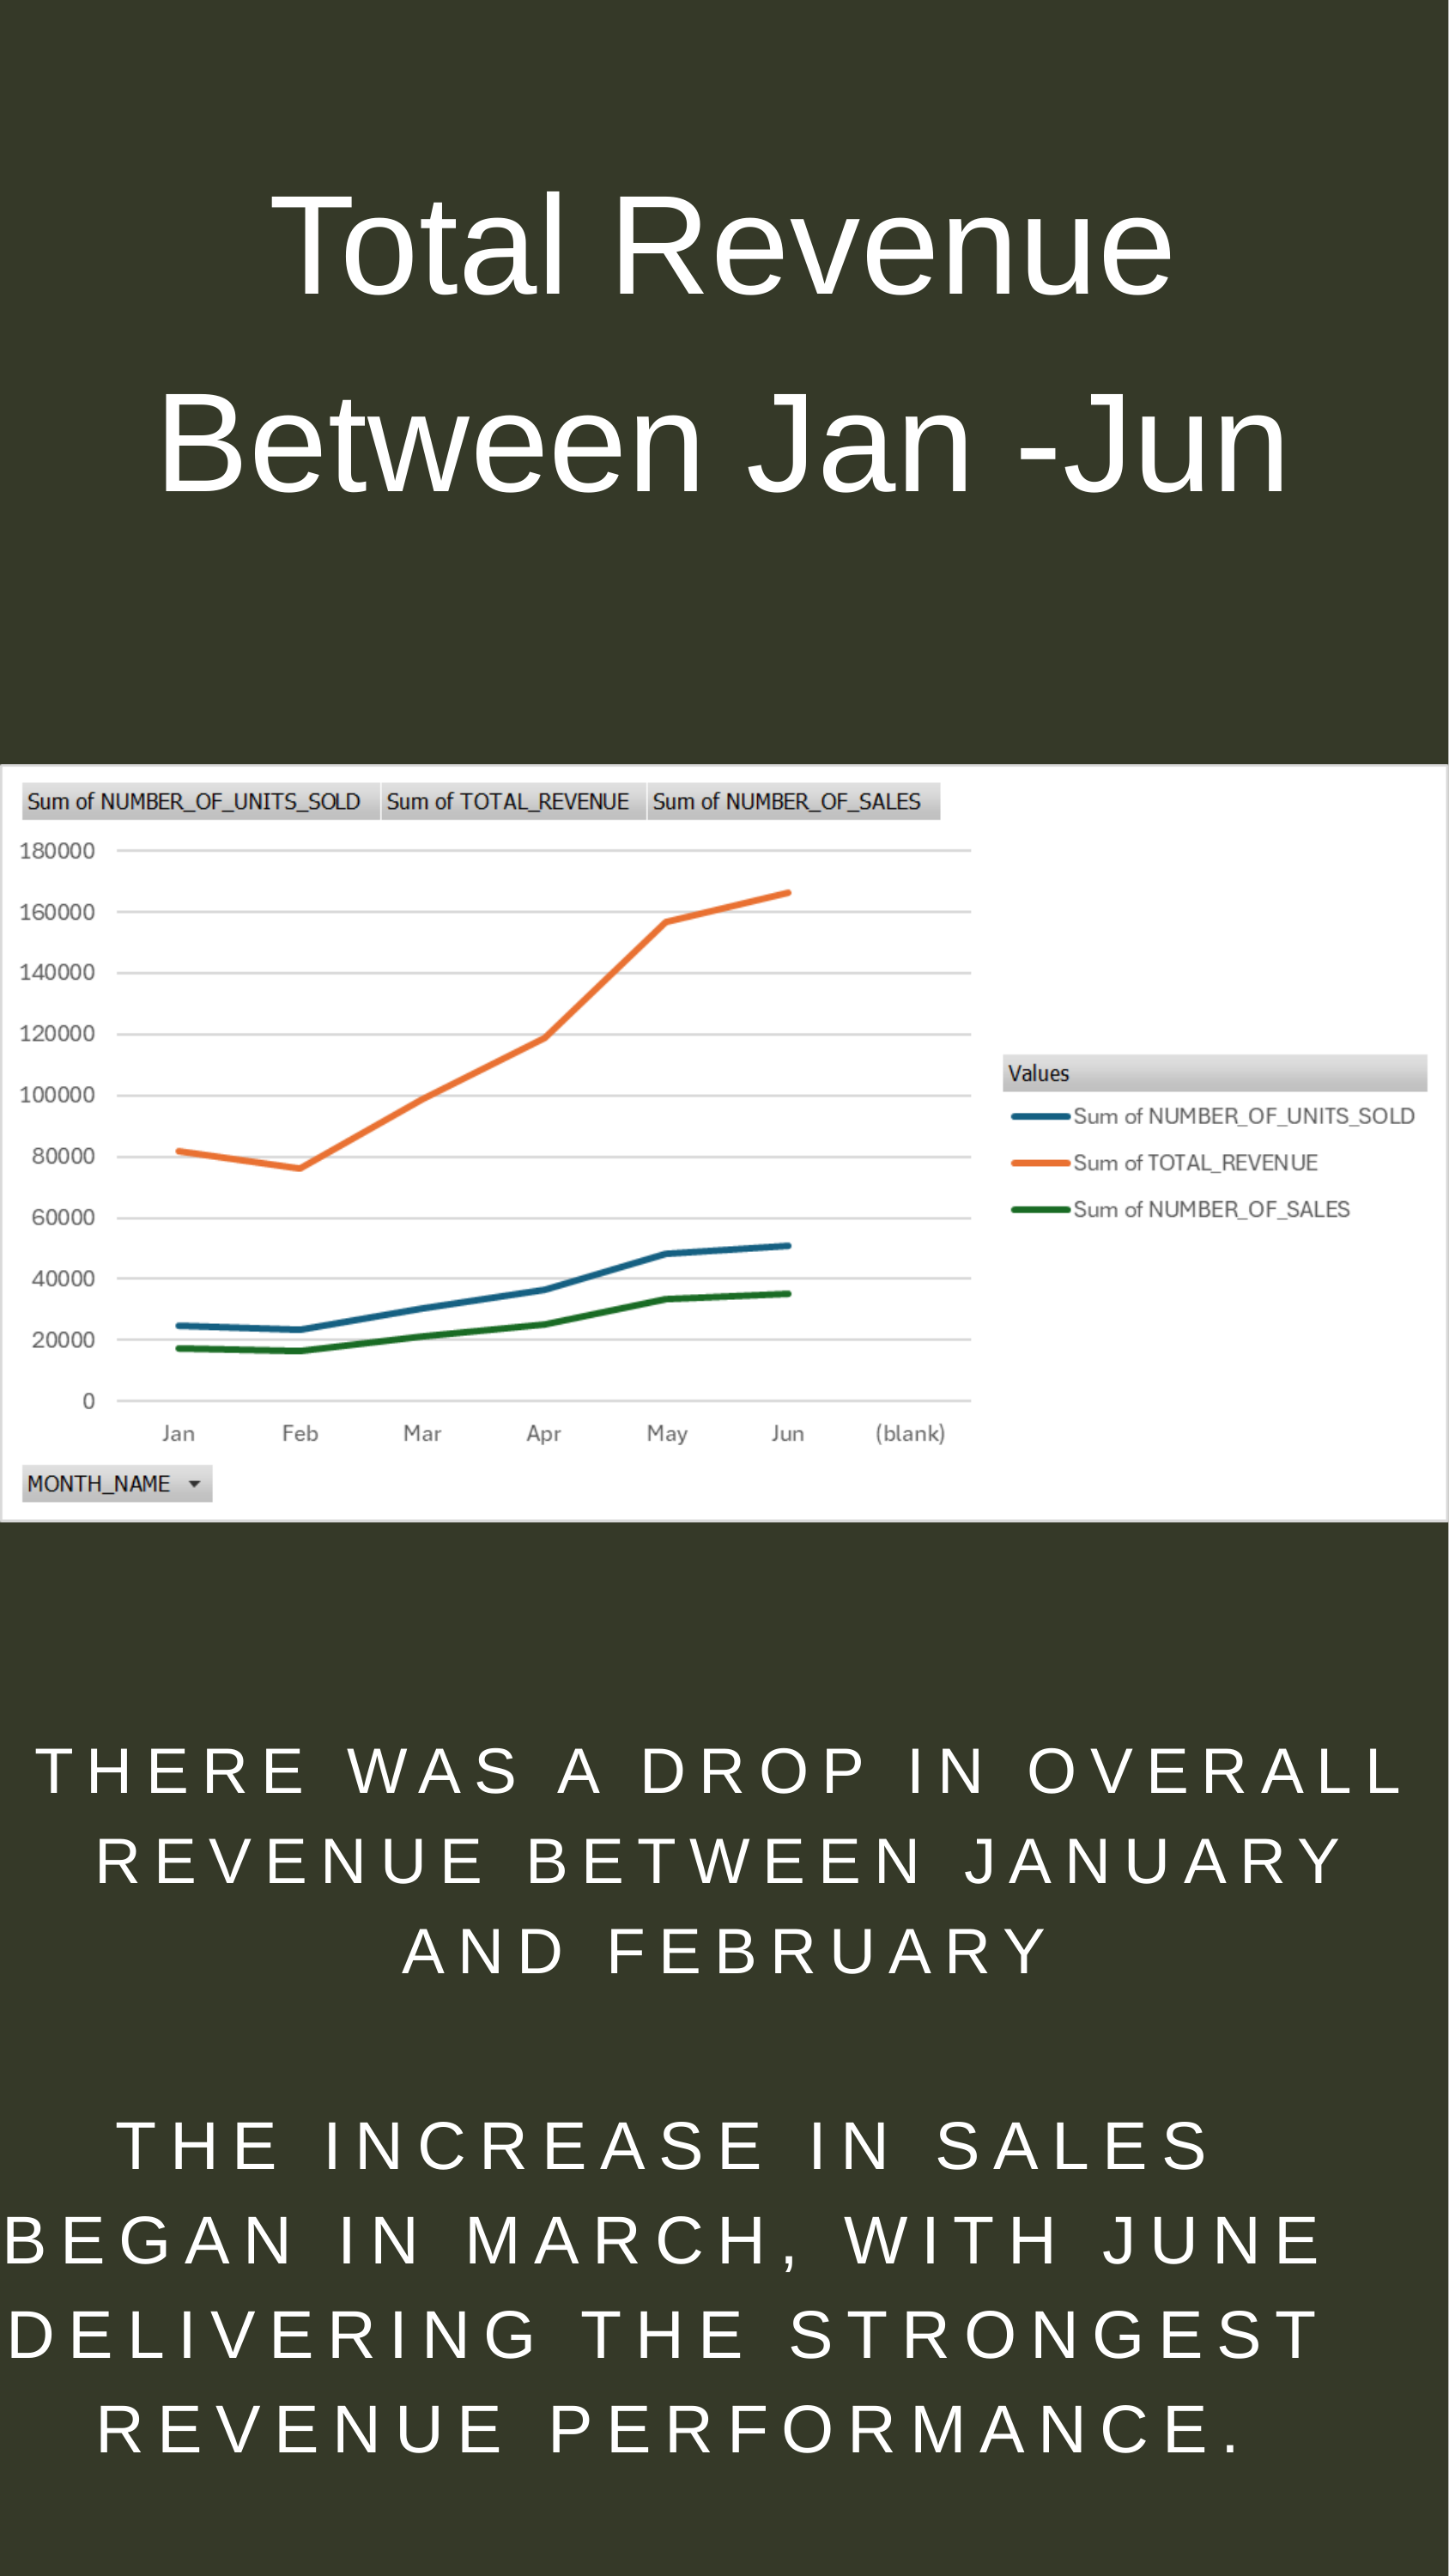

Total Revenue Between Jan -Jun

THERE WAS A DROP IN OVERALL REVENUE BETWEEN JANUARY AND FEBRUARY
THE INCREASE IN SALES BEGAN IN MARCH, WITH JUNE DELIVERING THE STRONGEST REVENUE PERFORMANCE.